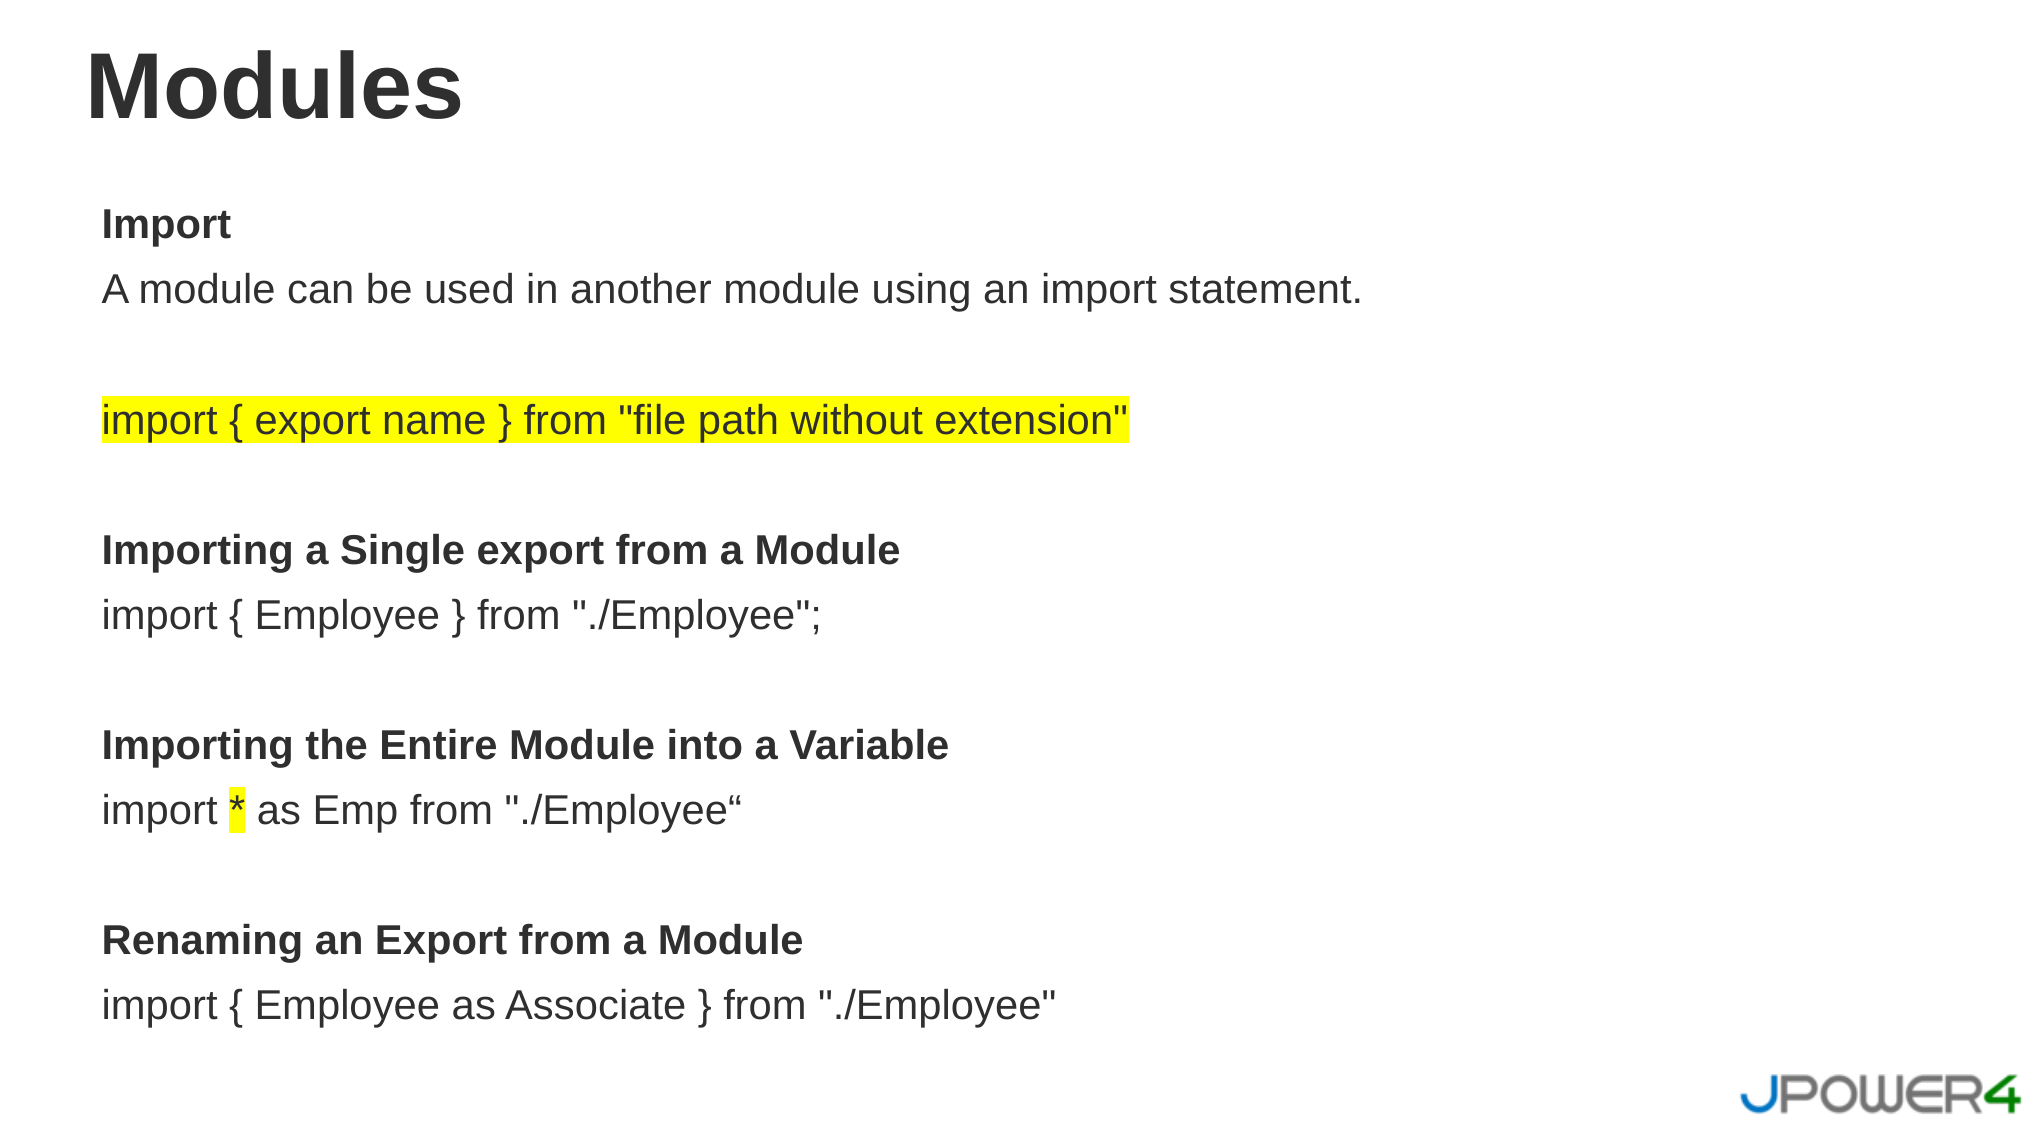

Modules
Import
A module can be used in another module using an import statement.

import { export name } from "file path without extension"

Importing a Single export from a Module
import { Employee } from "./Employee";

Importing the Entire Module into a Variable
import * as Emp from "./Employee“

Renaming an Export from a Module
import { Employee as Associate } from "./Employee"